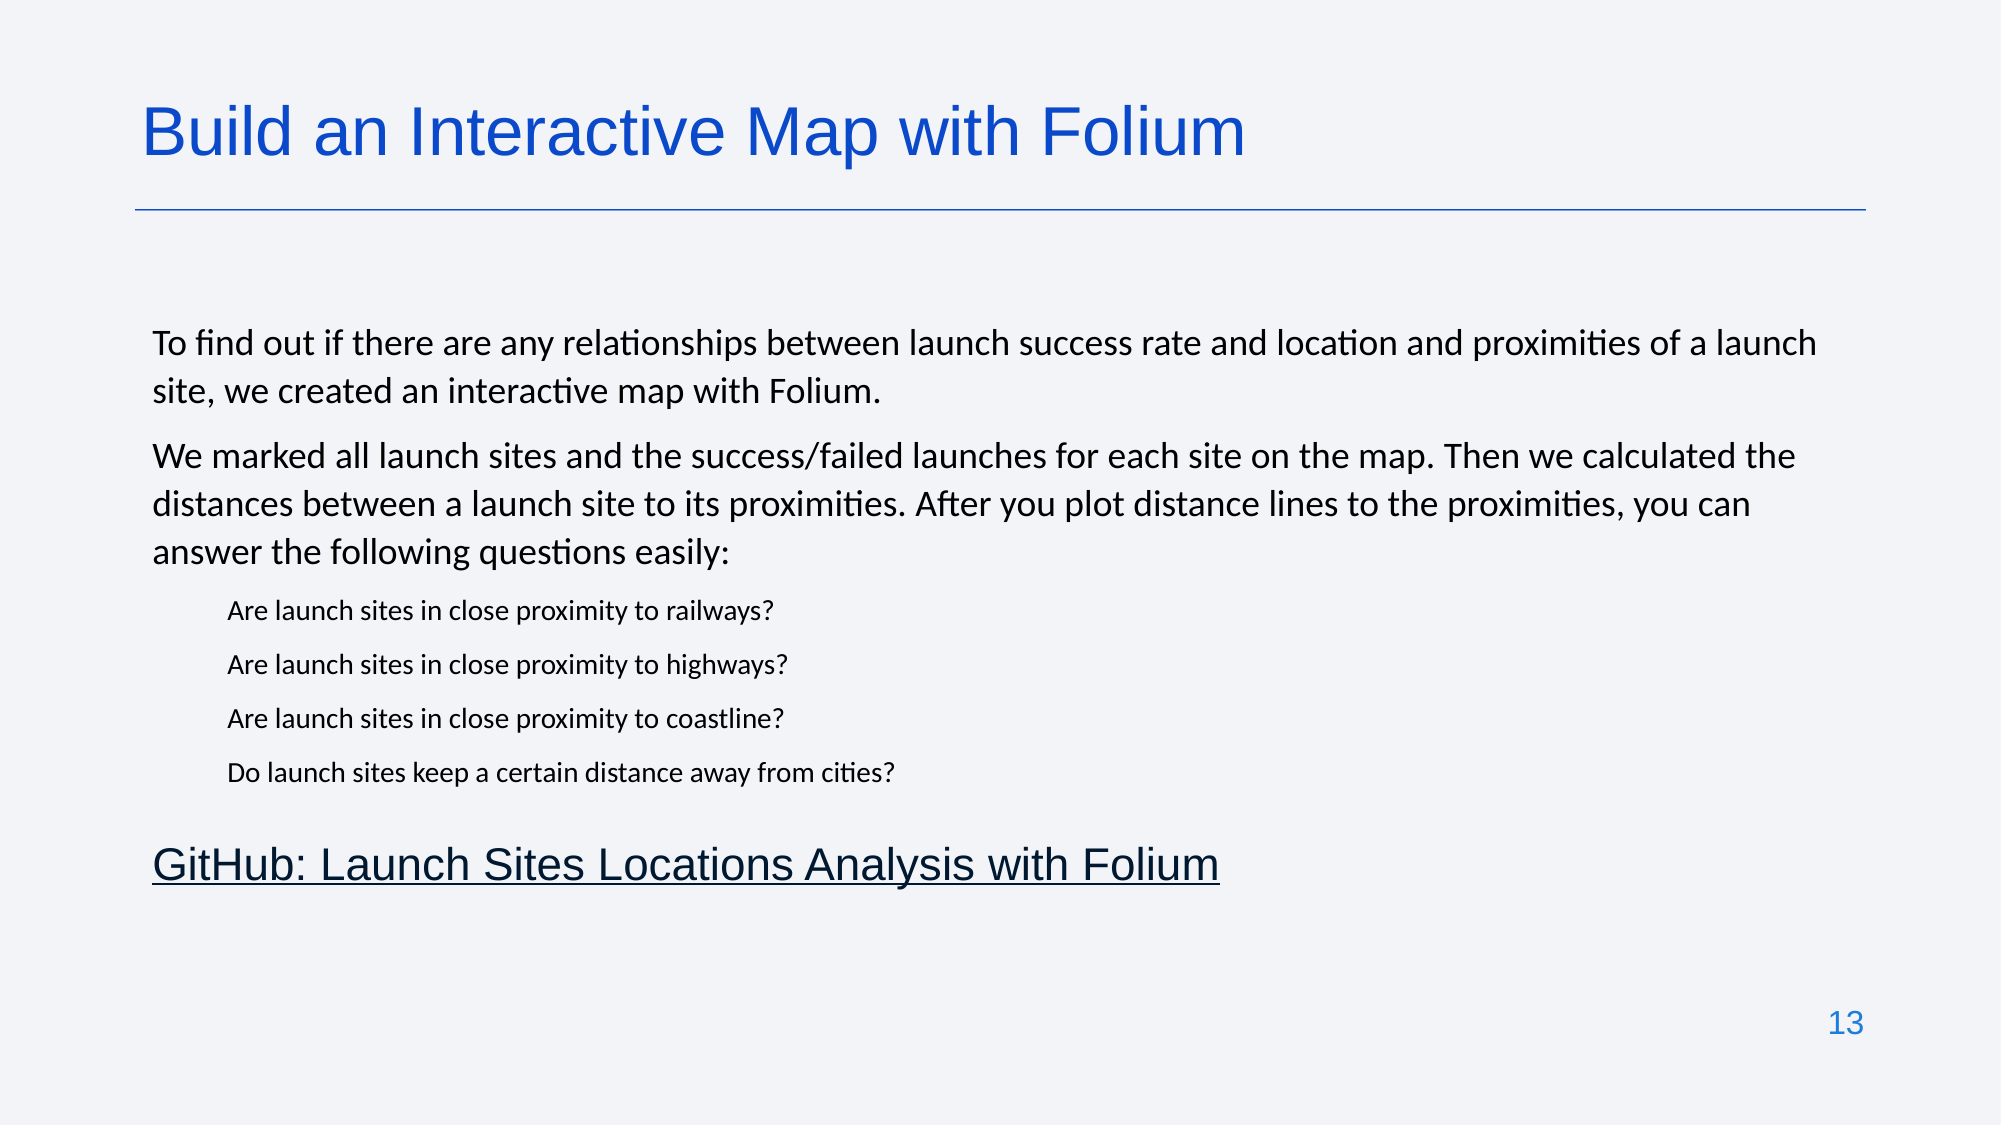

Build an Interactive Map with Folium
To find out if there are any relationships between launch success rate and location and proximities of a launch site, we created an interactive map with Folium.
We marked all launch sites and the success/failed launches for each site on the map. Then we calculated the distances between a launch site to its proximities. After you plot distance lines to the proximities, you can answer the following questions easily:
Are launch sites in close proximity to railways?
Are launch sites in close proximity to highways?
Are launch sites in close proximity to coastline?
Do launch sites keep a certain distance away from cities?
GitHub: Launch Sites Locations Analysis with Folium
13